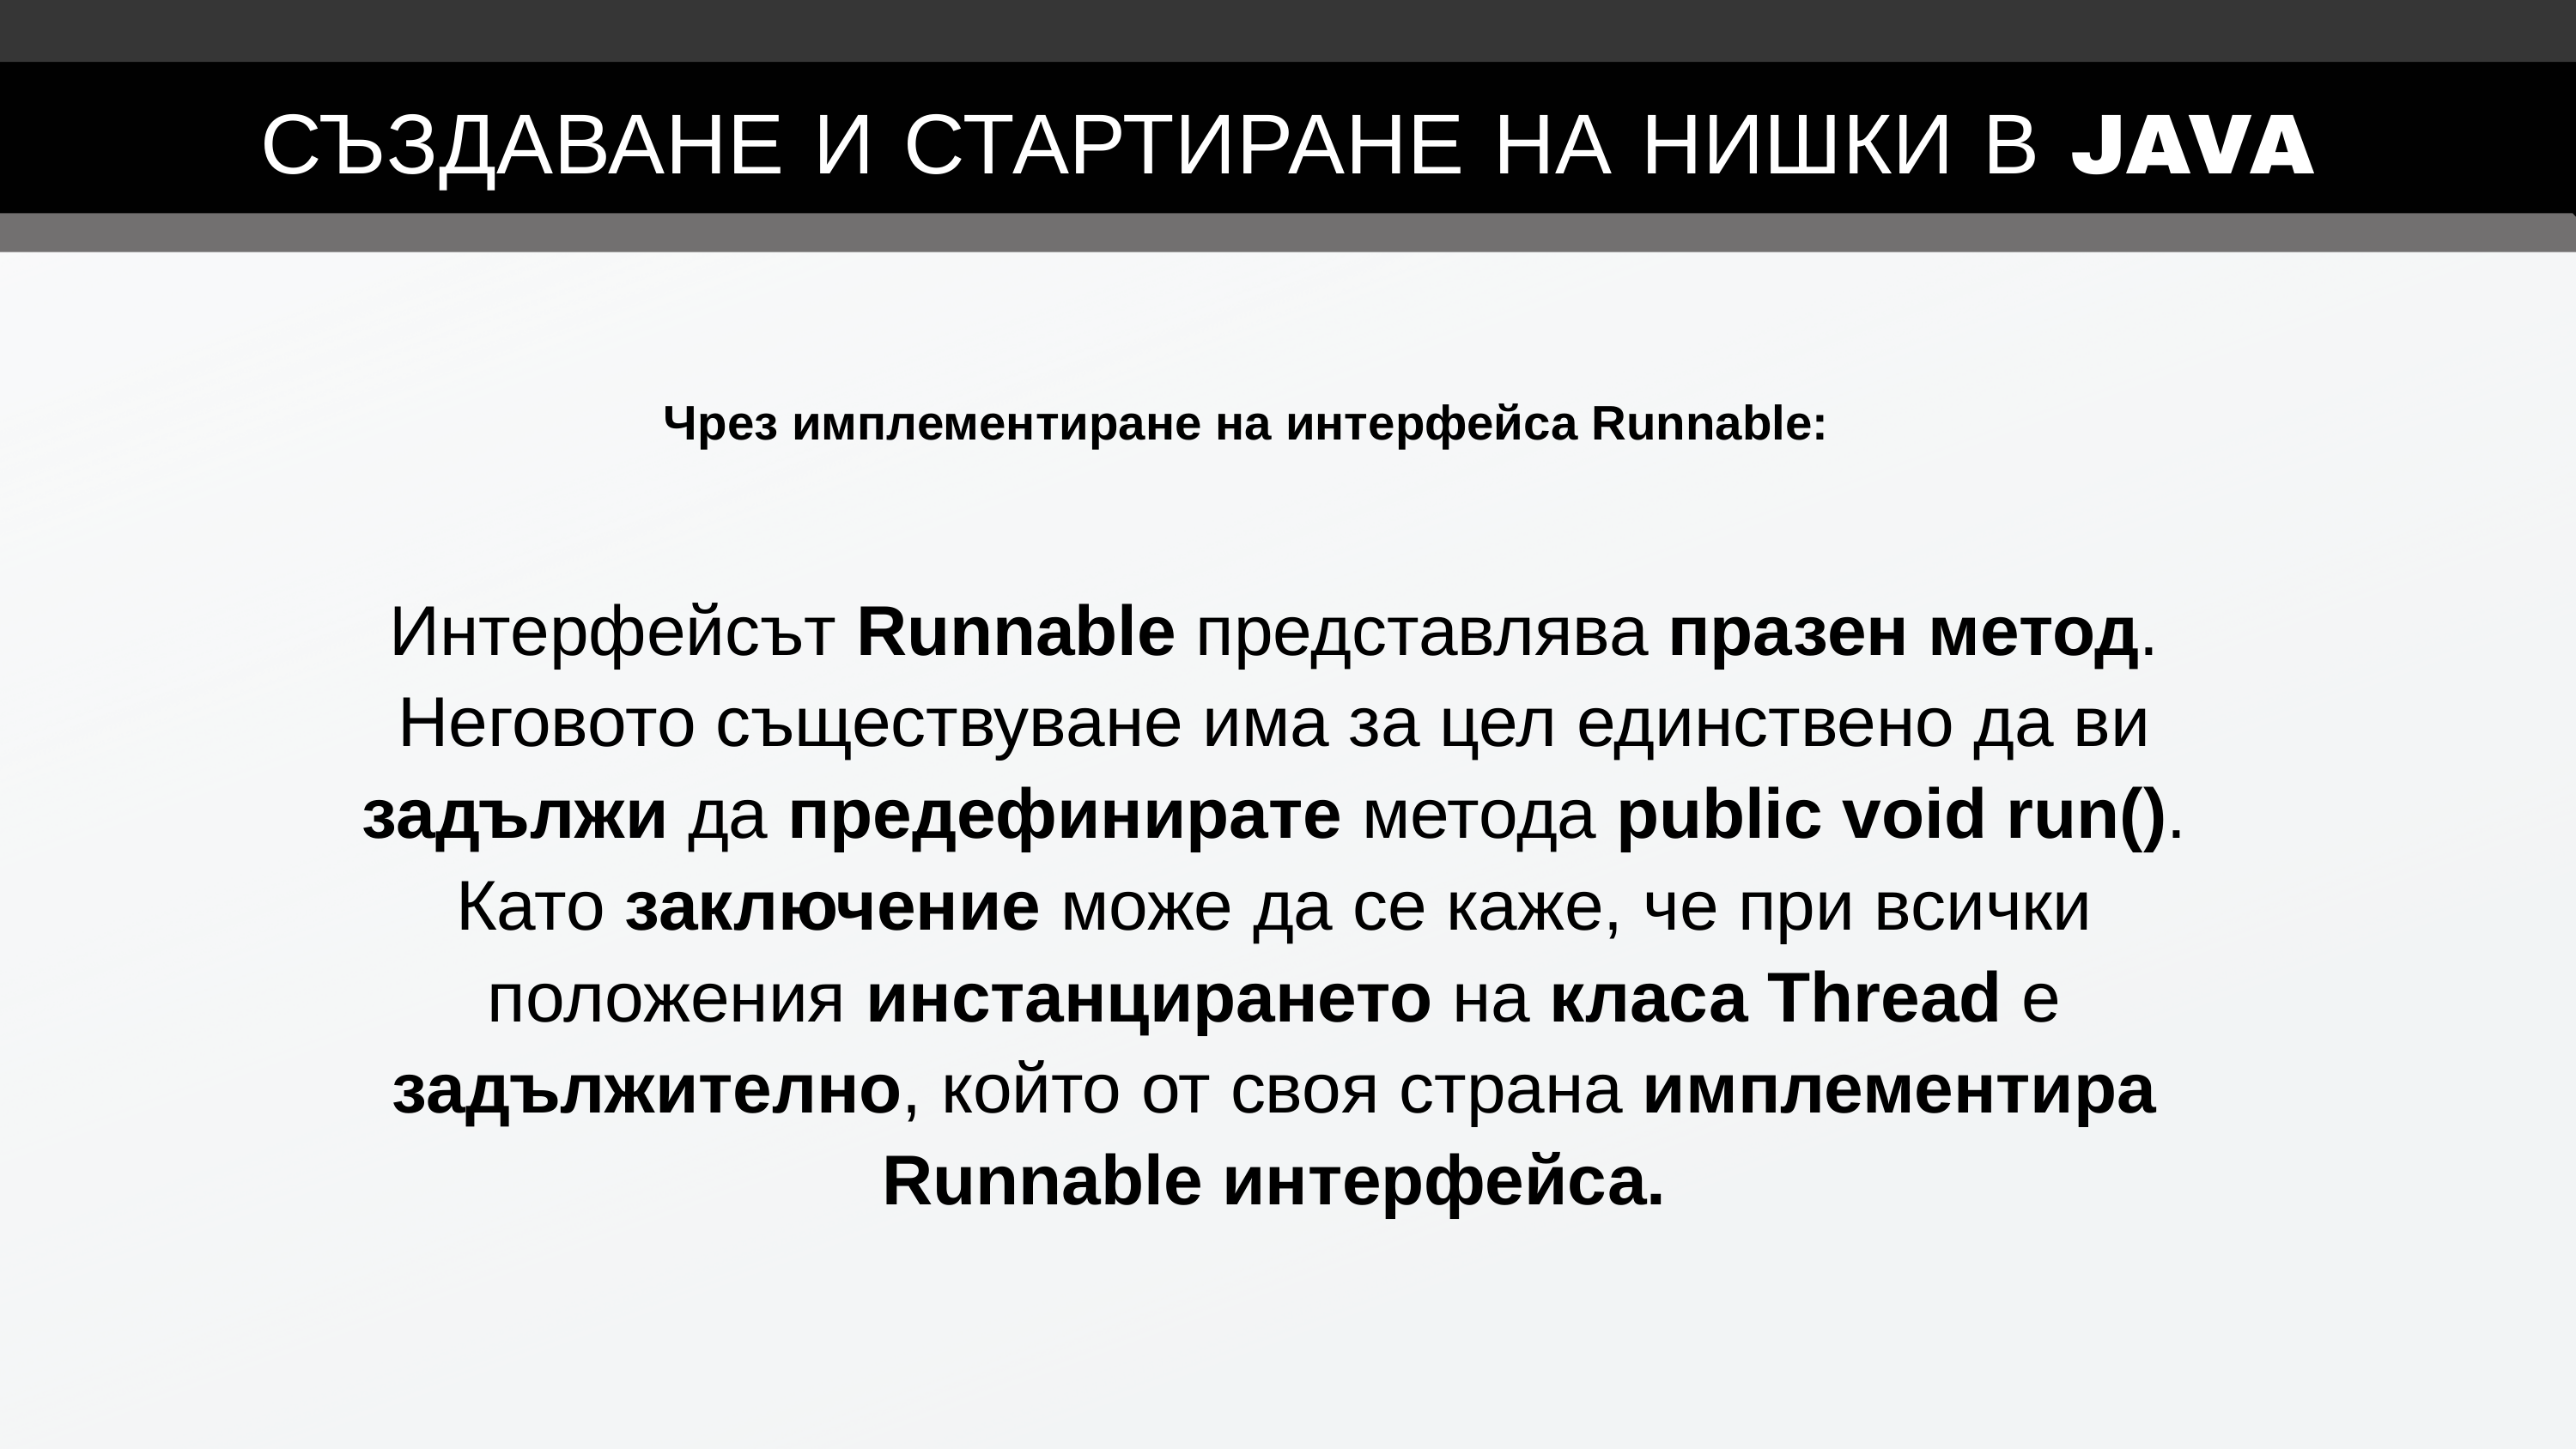

СЪЗДАВАНЕ И СТАРТИРАНЕ НА НИШКИ В JAVA

Чрез имплементиране на интерфейса Runnable:
Интерфейсът Runnable представлява празен метод. Неговото съществуване има за цел единствено да ви задължи да предефинирате метода public void run(). Като заключение може да се каже, че при всички положения инстанцирането на класа Thread е задължително, който от своя страна имплементира Runnable интерфейса.